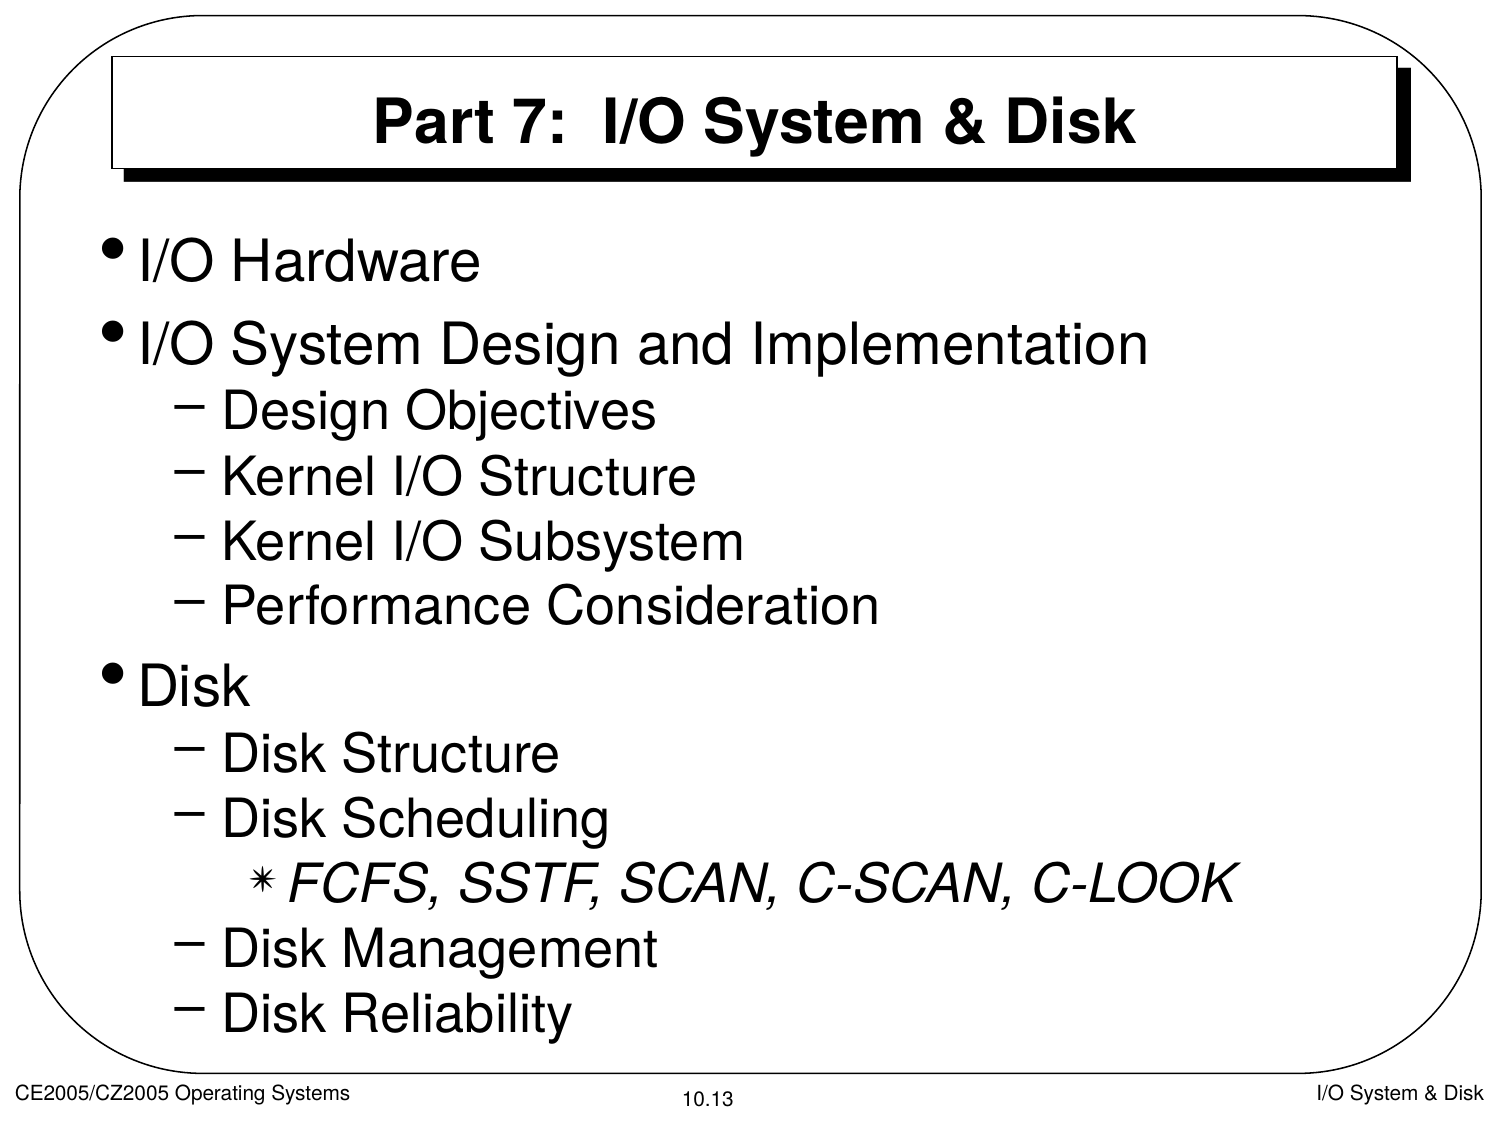

# Part 7:  I/O System & Disk
I/O Hardware
I/O System Design and Implementation
Design Objectives
Kernel I/O Structure
Kernel I/O Subsystem
Performance Consideration
Disk
Disk Structure
Disk Scheduling
FCFS, SSTF, SCAN, C-SCAN, C-LOOK
Disk Management
Disk Reliability